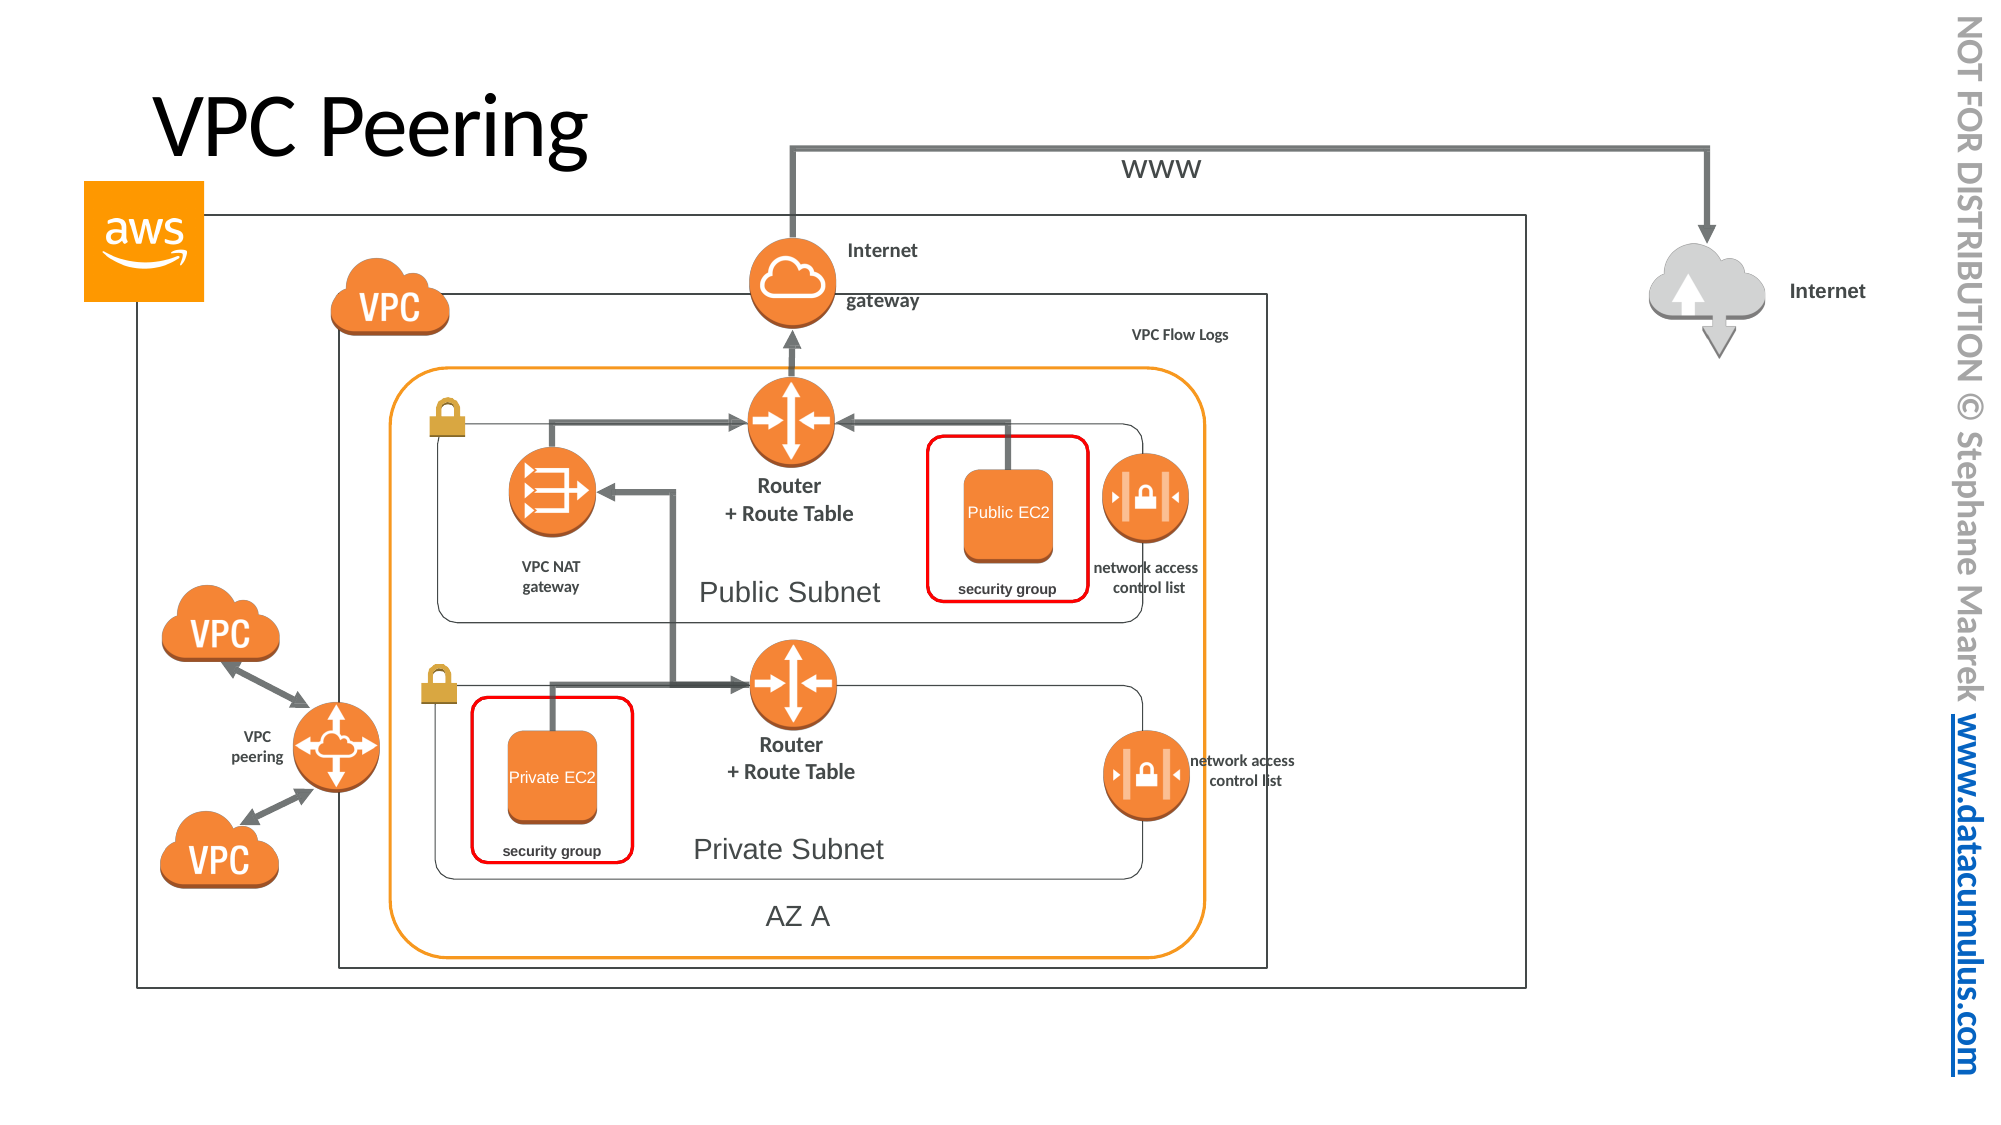

NOT FOR DISTRIBUTION © Stephane Maarek www.datacumulus.com
# VPC Peering
www

Internet  gateway

Internet

VPC Flow Logs

Router
+ Route Table

Public EC2
VPC NAT
gateway
network access  control list
Public Subnet
security group

VPC
peering
Router
+ Route Table

network access  control list
Private EC2

Private Subnet
security group
AZ A
© Stephane Maarek